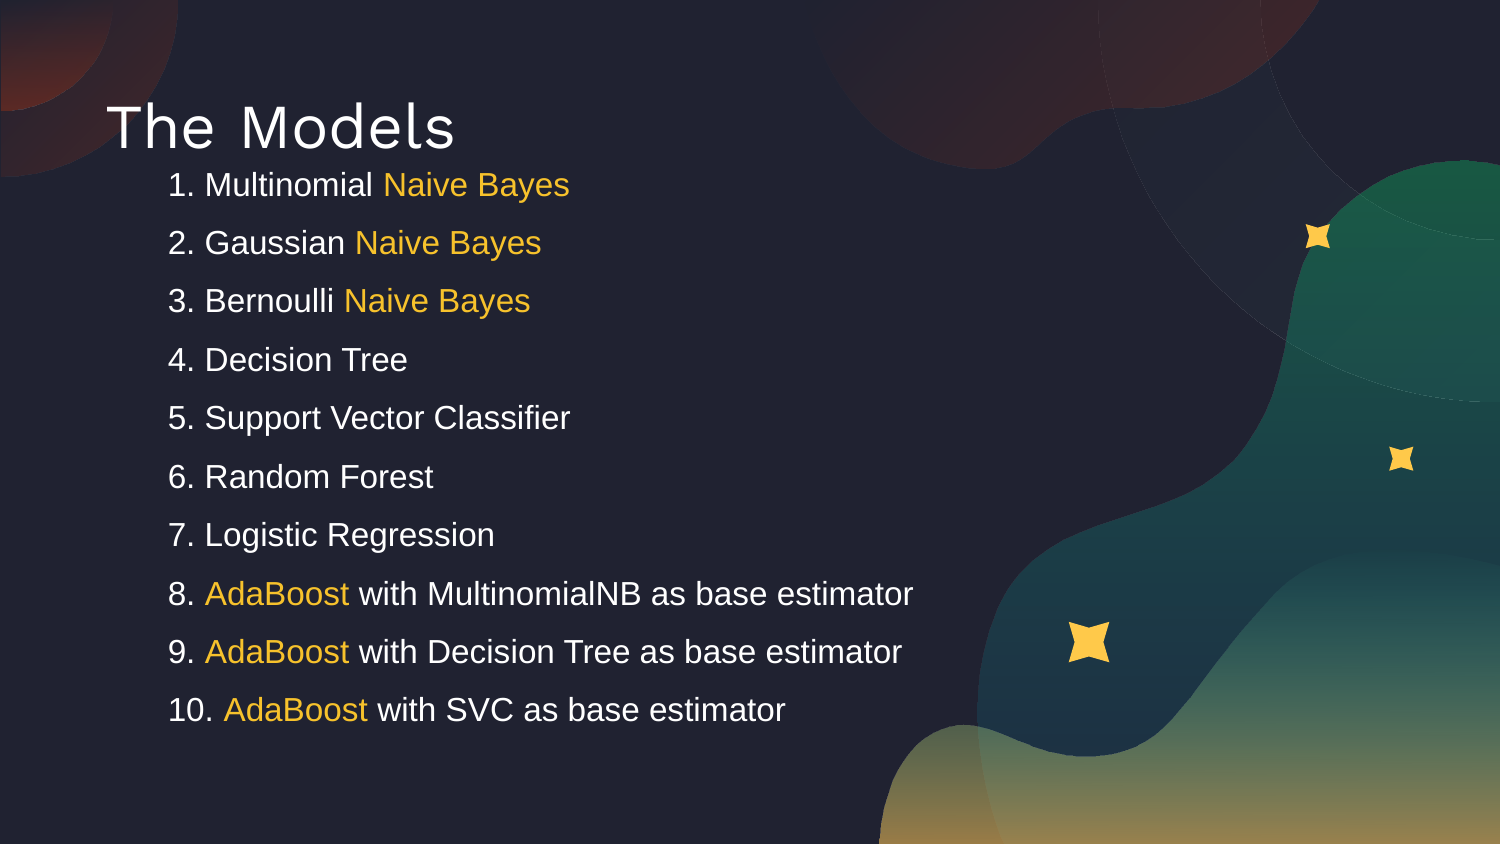

The Models

1. Multinomial Naive Bayes
2. Gaussian Naive Bayes
3. Bernoulli Naive Bayes
4. Decision Tree
5. Support Vector Classifier
6. Random Forest
7. Logistic Regression
8. AdaBoost with MultinomialNB as base estimator
9. AdaBoost with Decision Tree as base estimator
10. AdaBoost with SVC as base estimator